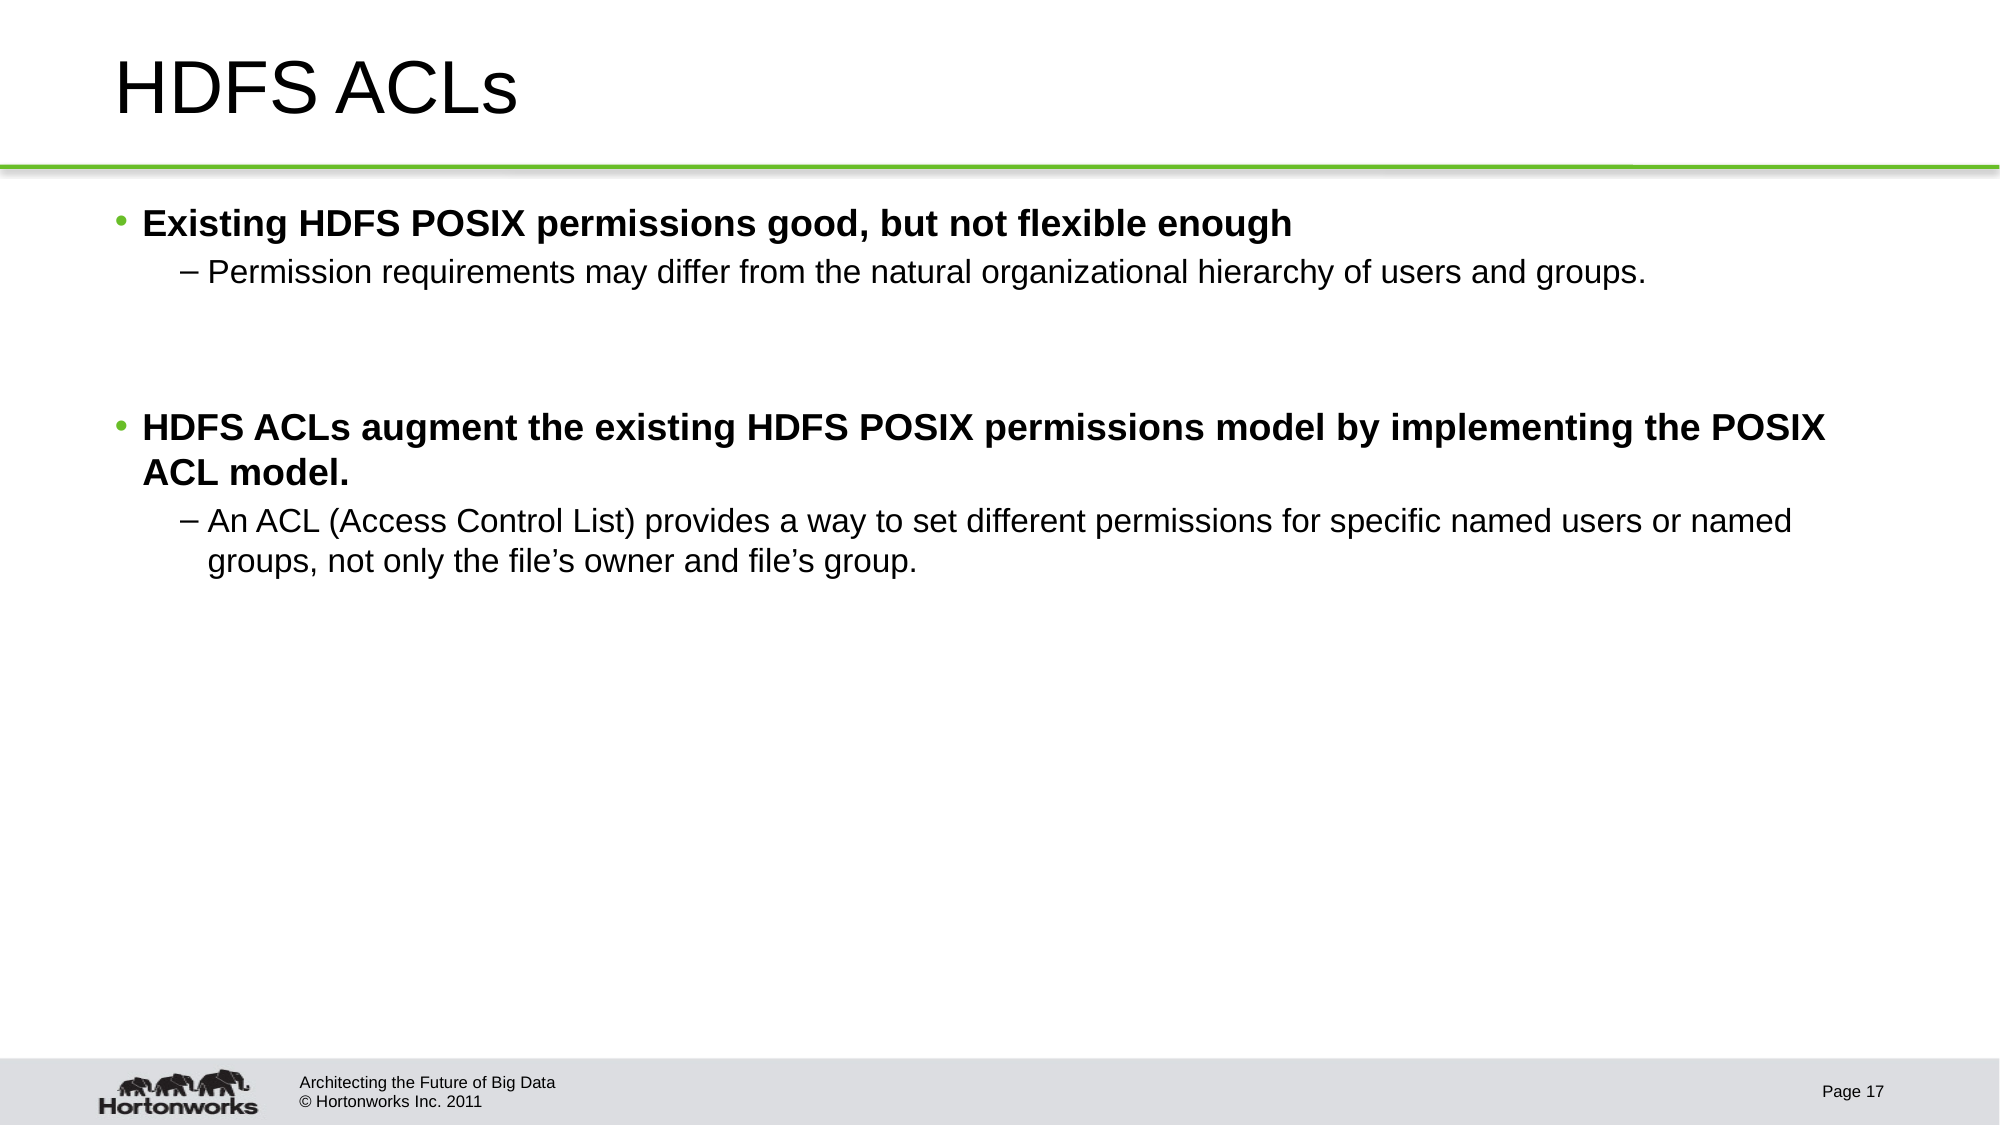

# HDFS ACLs
Existing HDFS POSIX permissions good, but not flexible enough
Permission requirements may differ from the natural organizational hierarchy of users and groups.

HDFS ACLs augment the existing HDFS POSIX permissions model by implementing the POSIX ACL model.
An ACL (Access Control List) provides a way to set different permissions for specific named users or named groups, not only the file’s owner and file’s group.

Architecting the Future of Big Data
Page 17